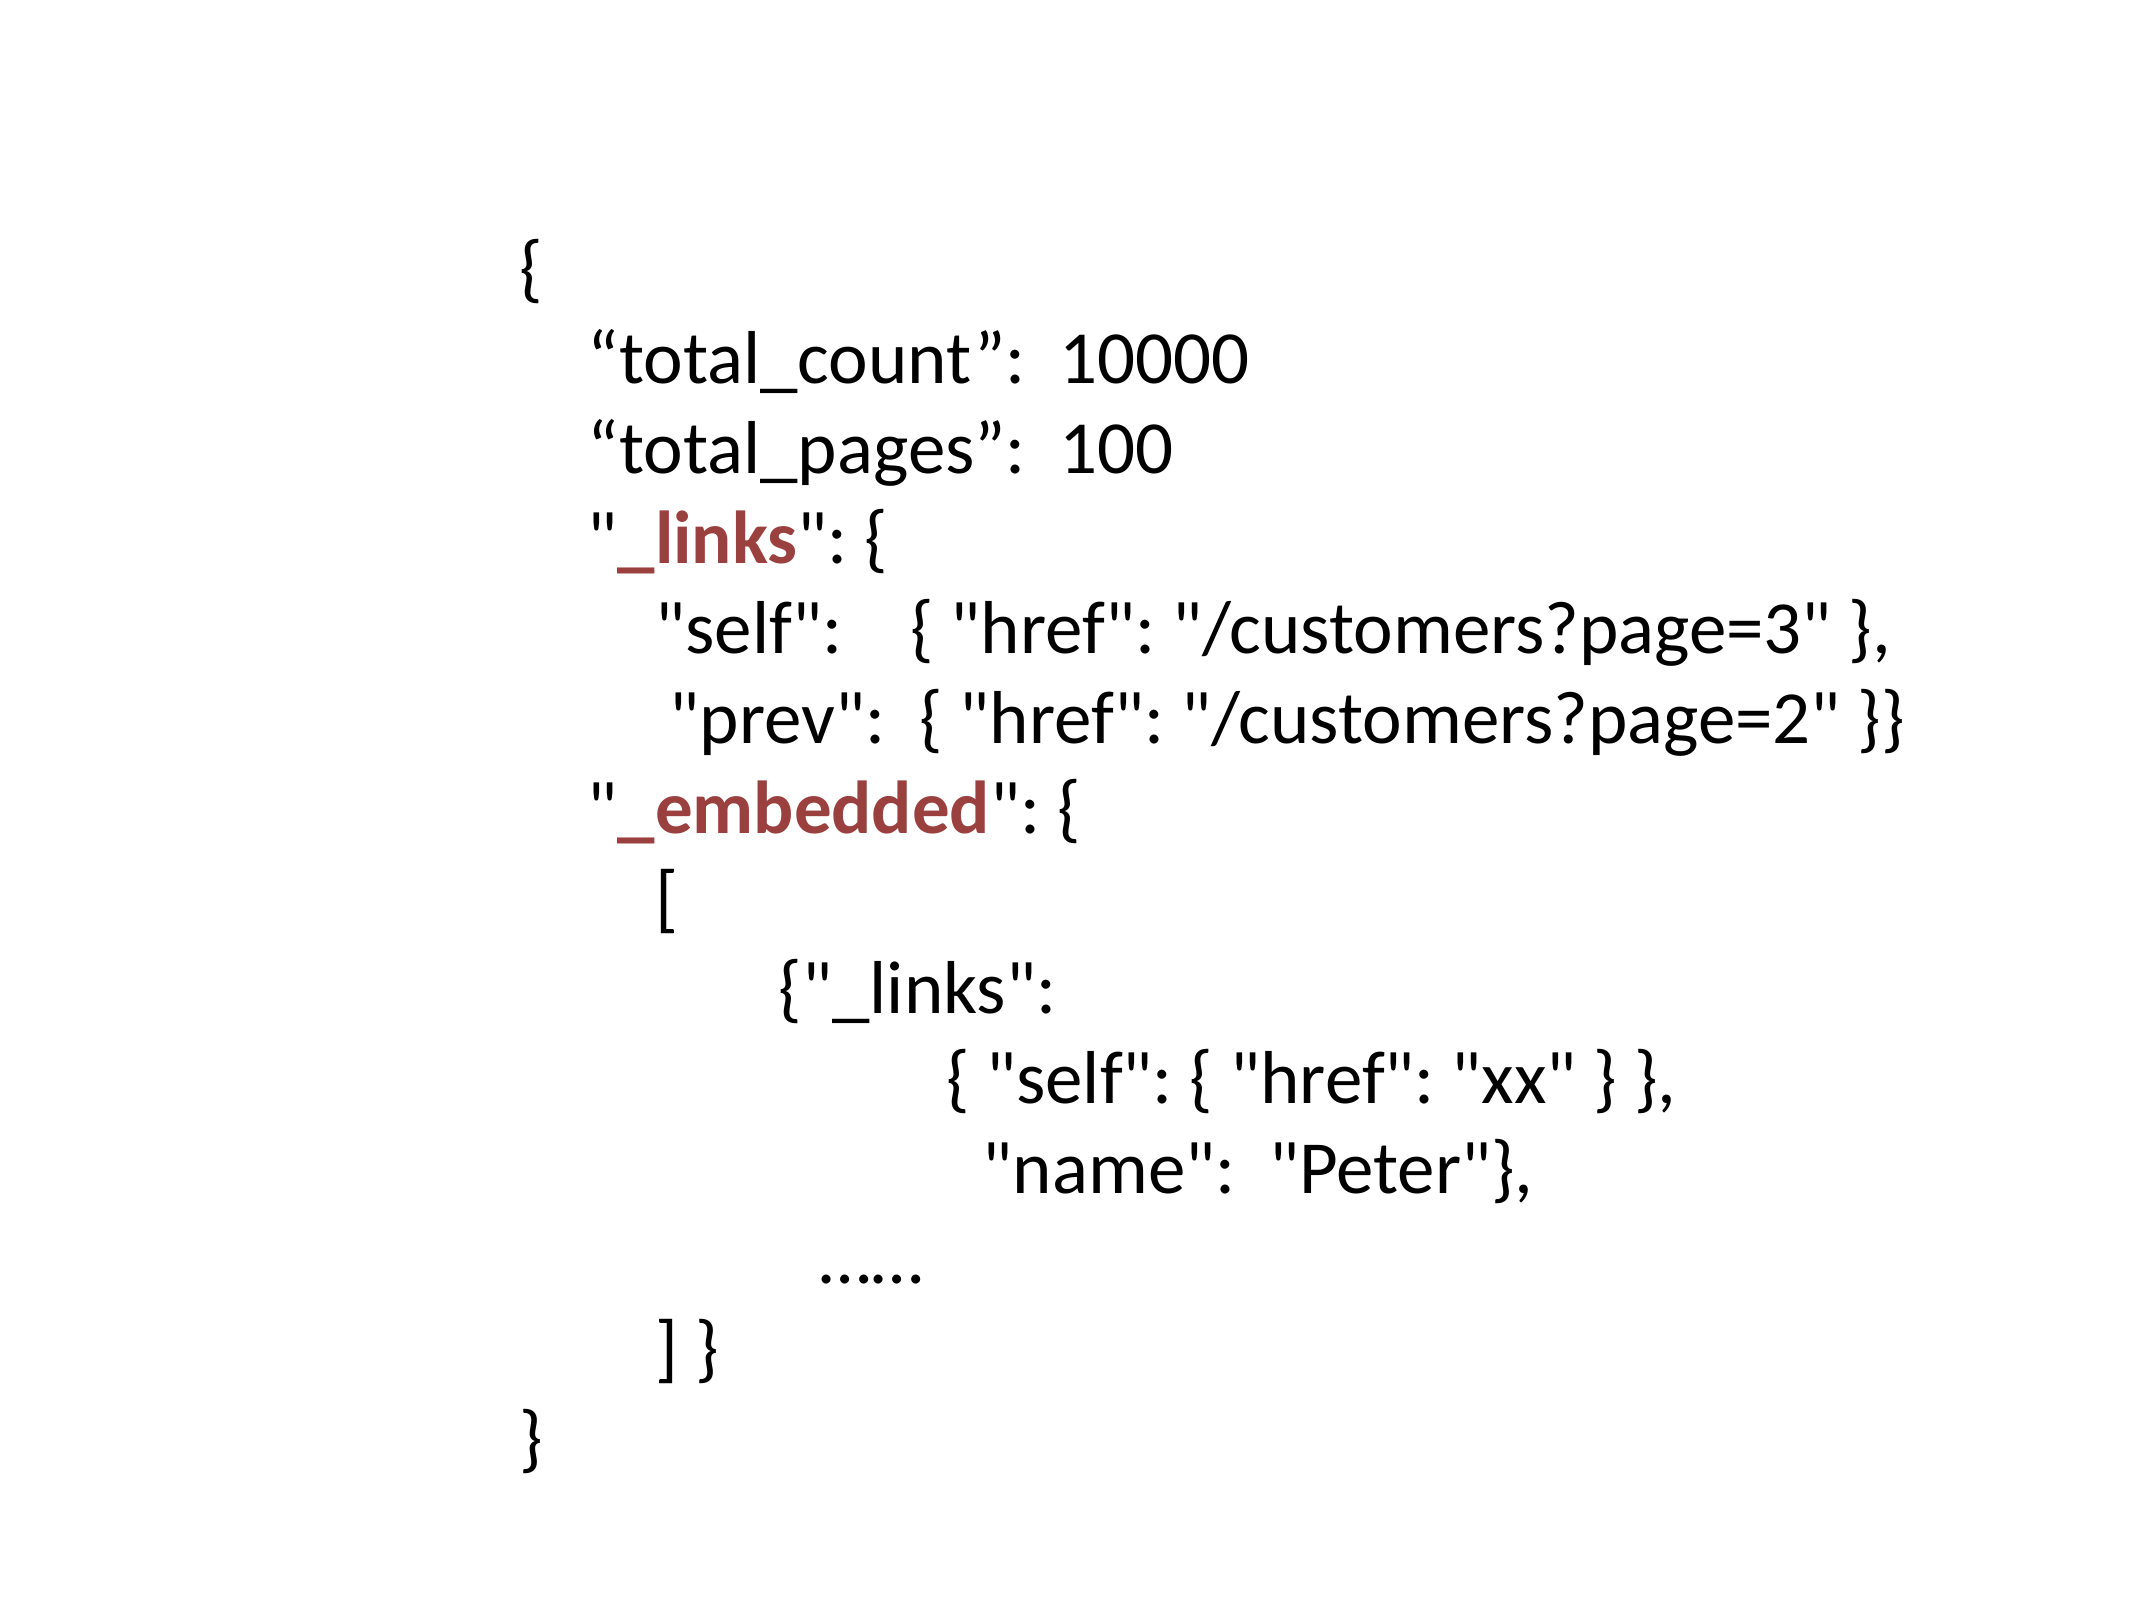

{
    “total_count”:  10000
    “total_pages”:  100
    "_links": {
        "self":    { "href": "/customers?page=3" },
"prev":  { "href": "/customers?page=2" }}
    "_embedded": {
        [
  {"_links":
   { "self": { "href": "xx" } },
              "name":  "Peter"},
……
        ] }
}
50